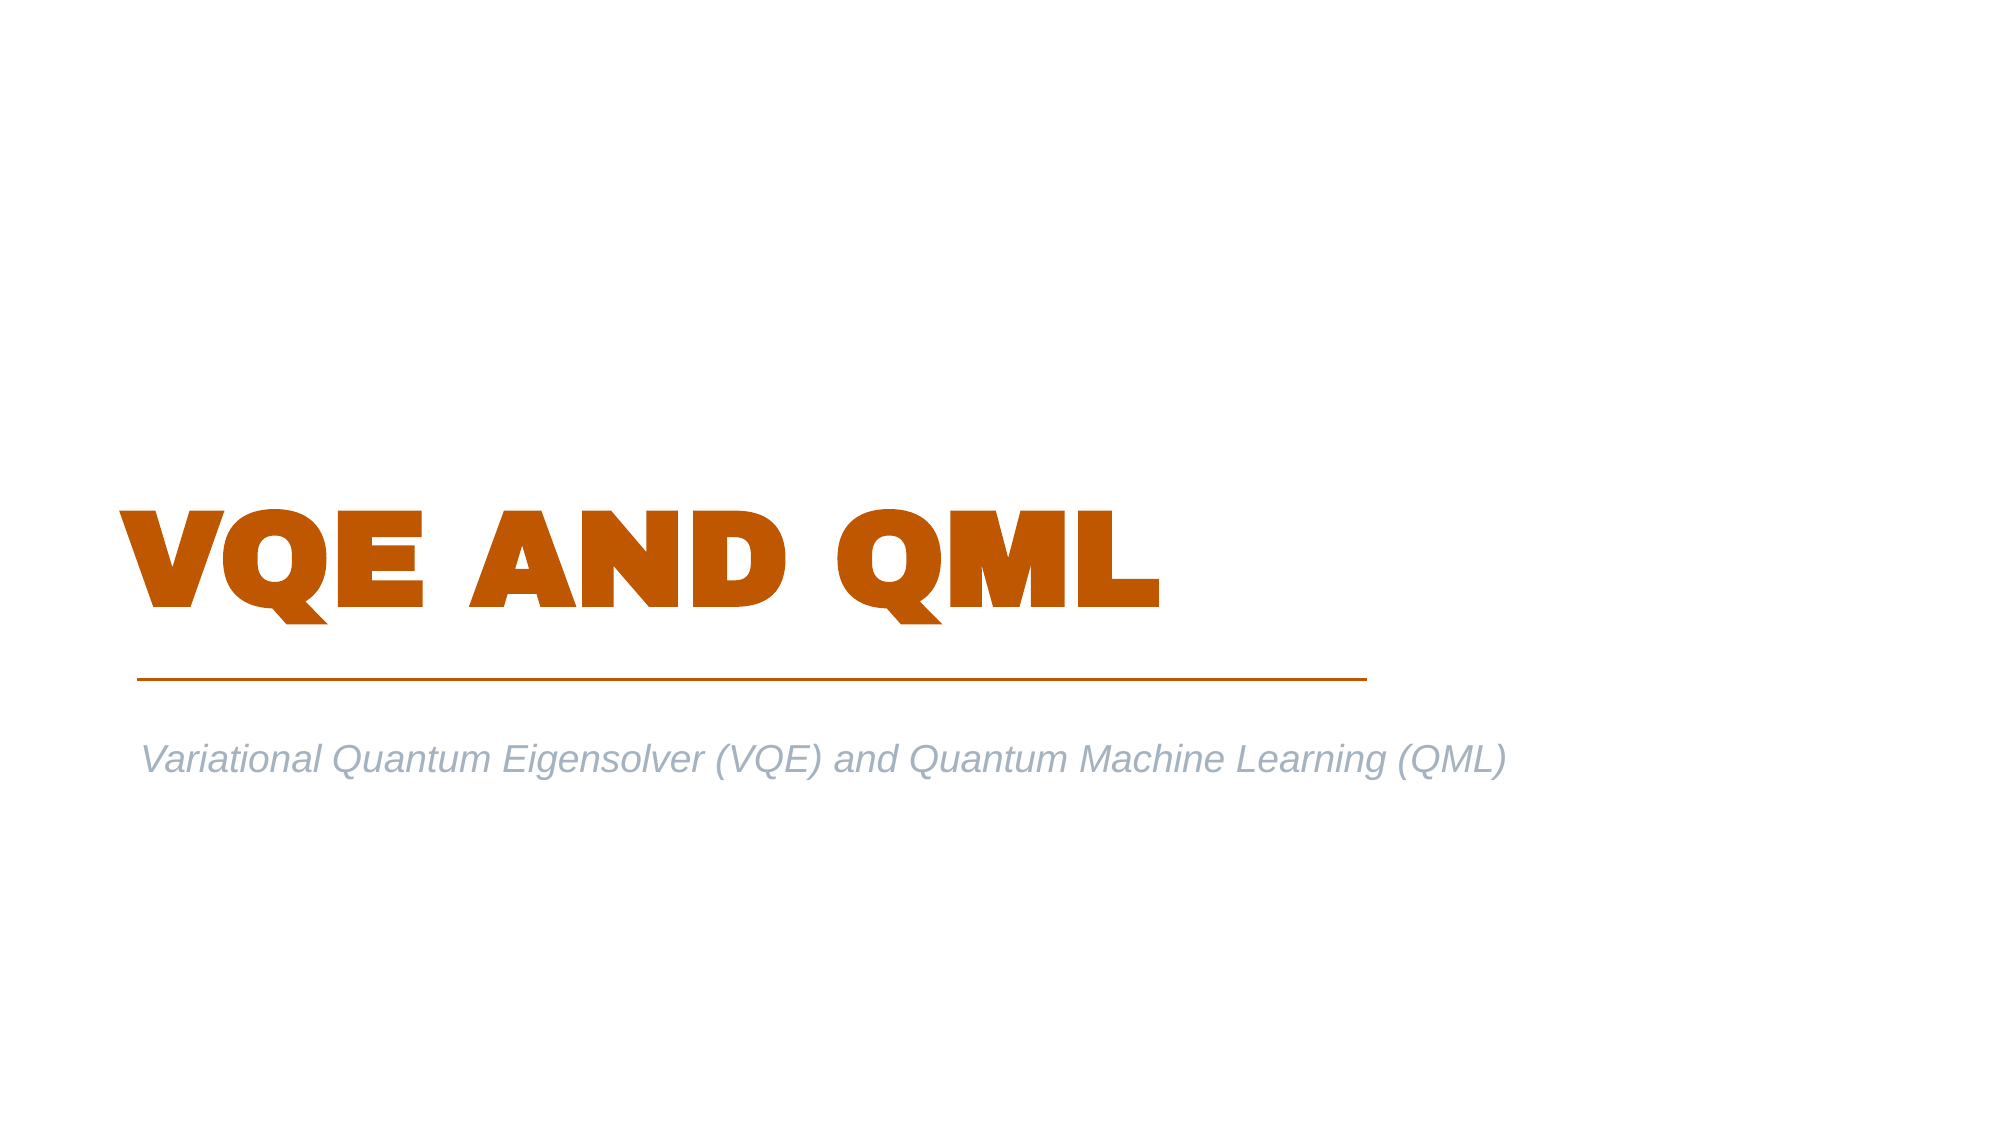

VQE and QML
Variational Quantum Eigensolver (VQE) and Quantum Machine Learning (QML)